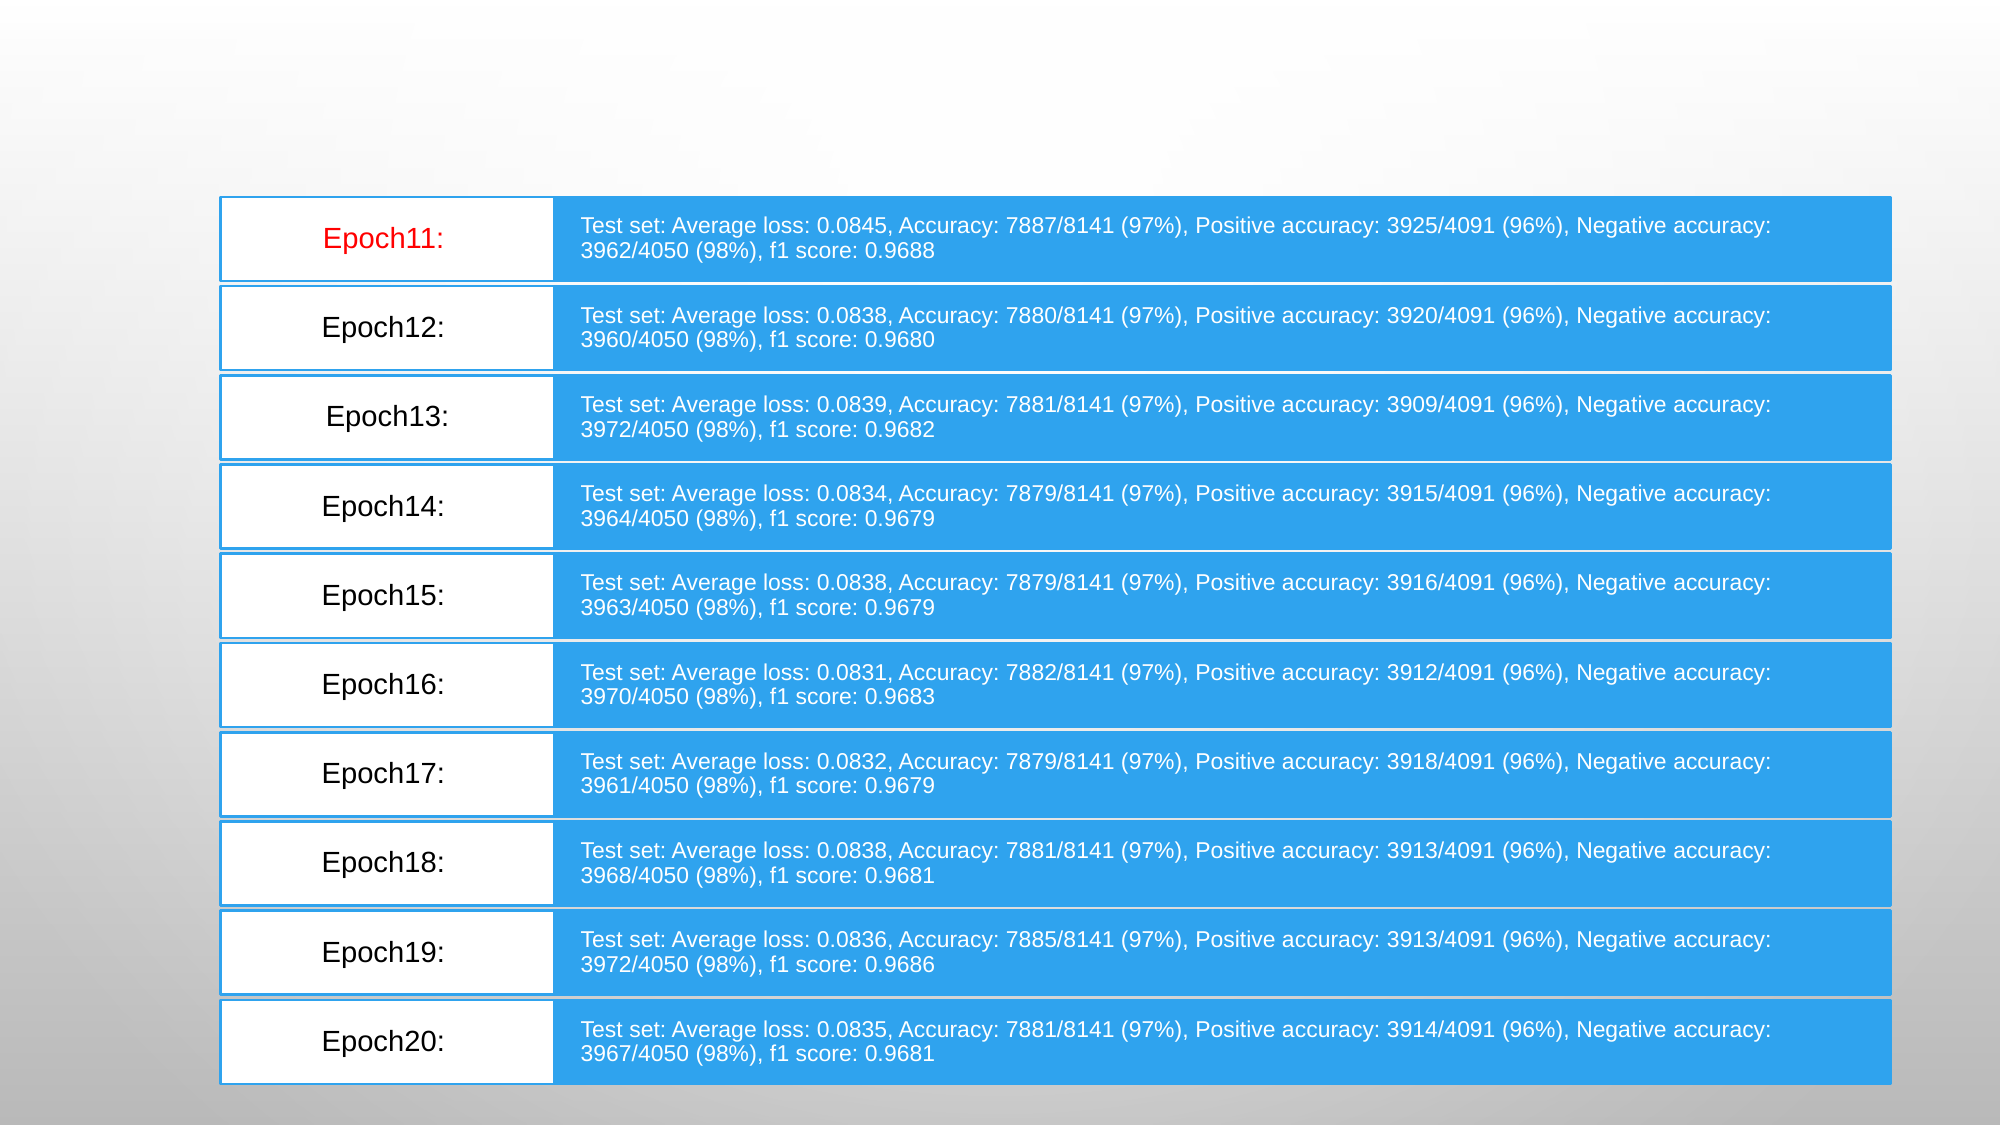

#
Test set: Average loss: 0.0845, Accuracy: 7887/8141 (97%), Positive accuracy: 3925/4091 (96%), Negative accuracy: 3962/4050 (98%), f1 score: 0.9688
Epoch11:
Test set: Average loss: 0.0838, Accuracy: 7880/8141 (97%), Positive accuracy: 3920/4091 (96%), Negative accuracy: 3960/4050 (98%), f1 score: 0.9680
Epoch12:
Test set: Average loss: 0.0839, Accuracy: 7881/8141 (97%), Positive accuracy: 3909/4091 (96%), Negative accuracy: 3972/4050 (98%), f1 score: 0.9682
Epoch13:
Test set: Average loss: 0.0834, Accuracy: 7879/8141 (97%), Positive accuracy: 3915/4091 (96%), Negative accuracy: 3964/4050 (98%), f1 score: 0.9679
Epoch14:
Test set: Average loss: 0.0838, Accuracy: 7879/8141 (97%), Positive accuracy: 3916/4091 (96%), Negative accuracy: 3963/4050 (98%), f1 score: 0.9679
Epoch15:
Test set: Average loss: 0.0831, Accuracy: 7882/8141 (97%), Positive accuracy: 3912/4091 (96%), Negative accuracy: 3970/4050 (98%), f1 score: 0.9683
Epoch16:
Test set: Average loss: 0.0832, Accuracy: 7879/8141 (97%), Positive accuracy: 3918/4091 (96%), Negative accuracy: 3961/4050 (98%), f1 score: 0.9679
Epoch17:
Test set: Average loss: 0.0838, Accuracy: 7881/8141 (97%), Positive accuracy: 3913/4091 (96%), Negative accuracy: 3968/4050 (98%), f1 score: 0.9681
Epoch18:
Test set: Average loss: 0.0836, Accuracy: 7885/8141 (97%), Positive accuracy: 3913/4091 (96%), Negative accuracy: 3972/4050 (98%), f1 score: 0.9686
Epoch19:
Test set: Average loss: 0.0835, Accuracy: 7881/8141 (97%), Positive accuracy: 3914/4091 (96%), Negative accuracy: 3967/4050 (98%), f1 score: 0.9681
Epoch20: